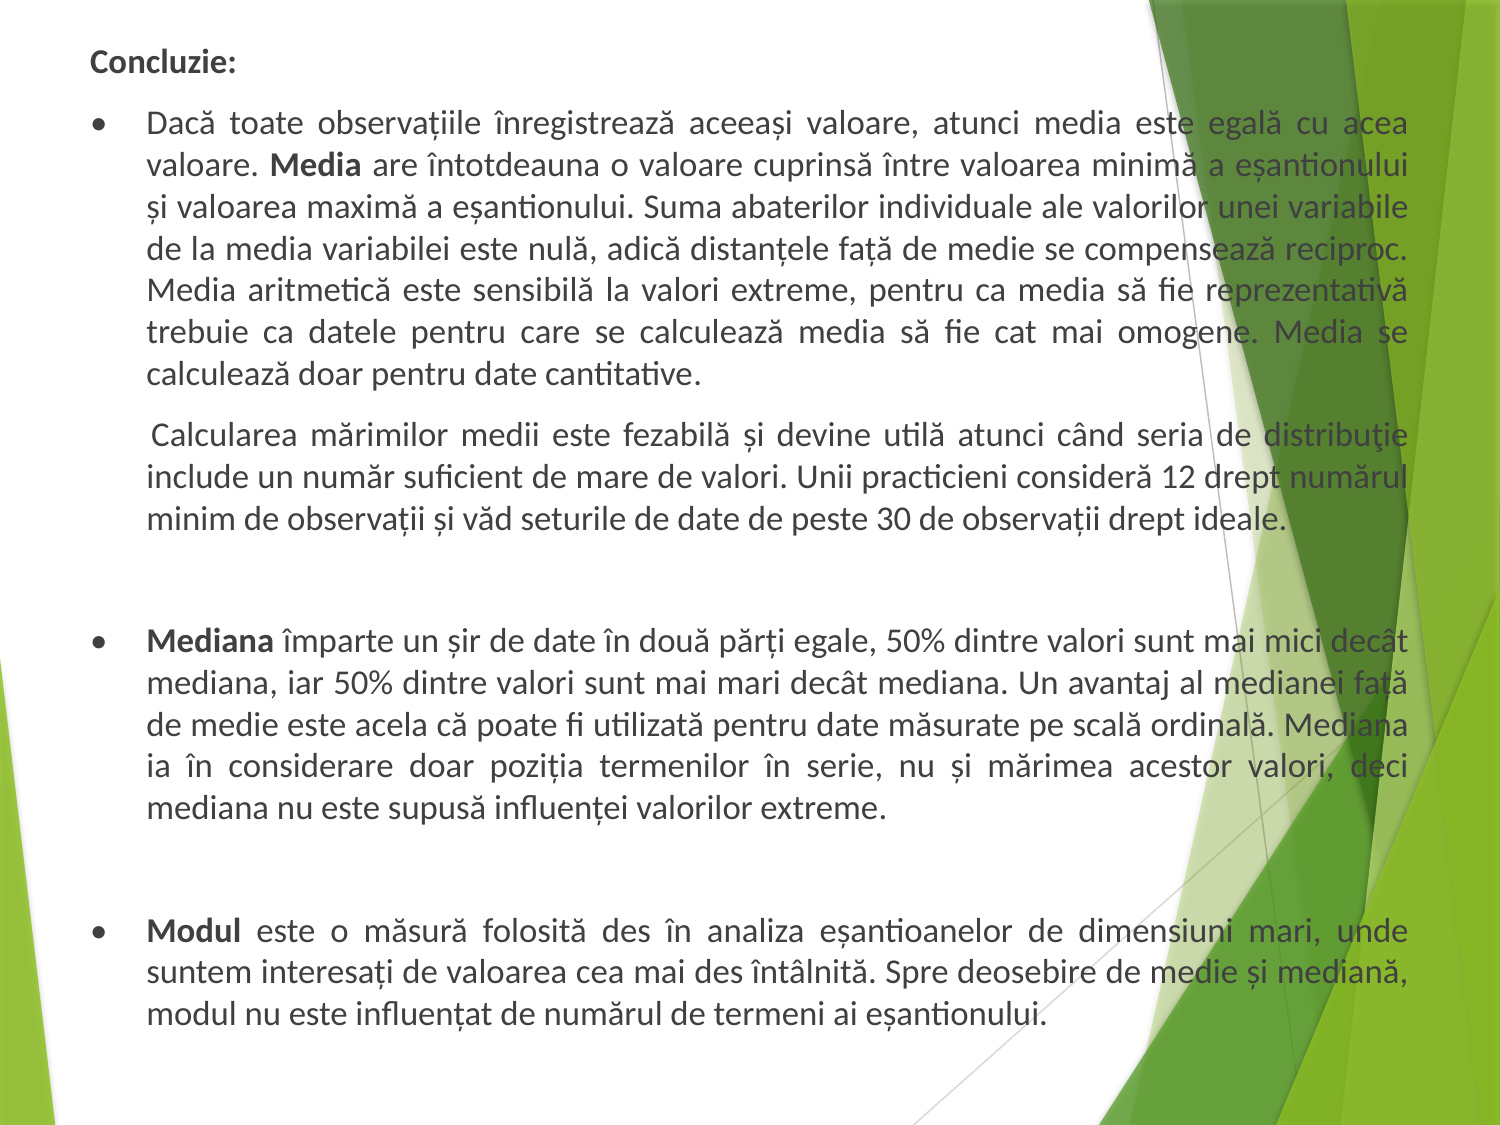

Concluzie:
•	Dacă toate observațiile înregistrează aceeași valoare, atunci media este egală cu acea valoare. Media are întotdeauna o valoare cuprinsă între valoarea minimă a eșantionului și valoarea maximă a eșantionului. Suma abaterilor individuale ale valorilor unei variabile de la media variabilei este nulă, adică distanțele față de medie se compensează reciproc. Media aritmetică este sensibilă la valori extreme, pentru ca media să fie reprezentativă trebuie ca datele pentru care se calculează media să fie cat mai omogene. Media se calculează doar pentru date cantitative.
     Calcularea mărimilor medii este fezabilă și devine utilă atunci când seria de distribuţie include un număr suficient de mare de valori. Unii practicieni consideră 12 drept numărul minim de observații și văd seturile de date de peste 30 de observații drept ideale.

•	Mediana împarte un șir de date în două părți egale, 50% dintre valori sunt mai mici decât mediana, iar 50% dintre valori sunt mai mari decât mediana. Un avantaj al medianei față de medie este acela că poate fi utilizată pentru date măsurate pe scală ordinală. Mediana ia în considerare doar poziția termenilor în serie, nu și mărimea acestor valori, deci mediana nu este supusă influenței valorilor extreme.

•	Modul este o măsură folosită des în analiza eșantioanelor de dimensiuni mari, unde suntem interesați de valoarea cea mai des întâlnită. Spre deosebire de medie și mediană, modul nu este influențat de numărul de termeni ai eșantionului.